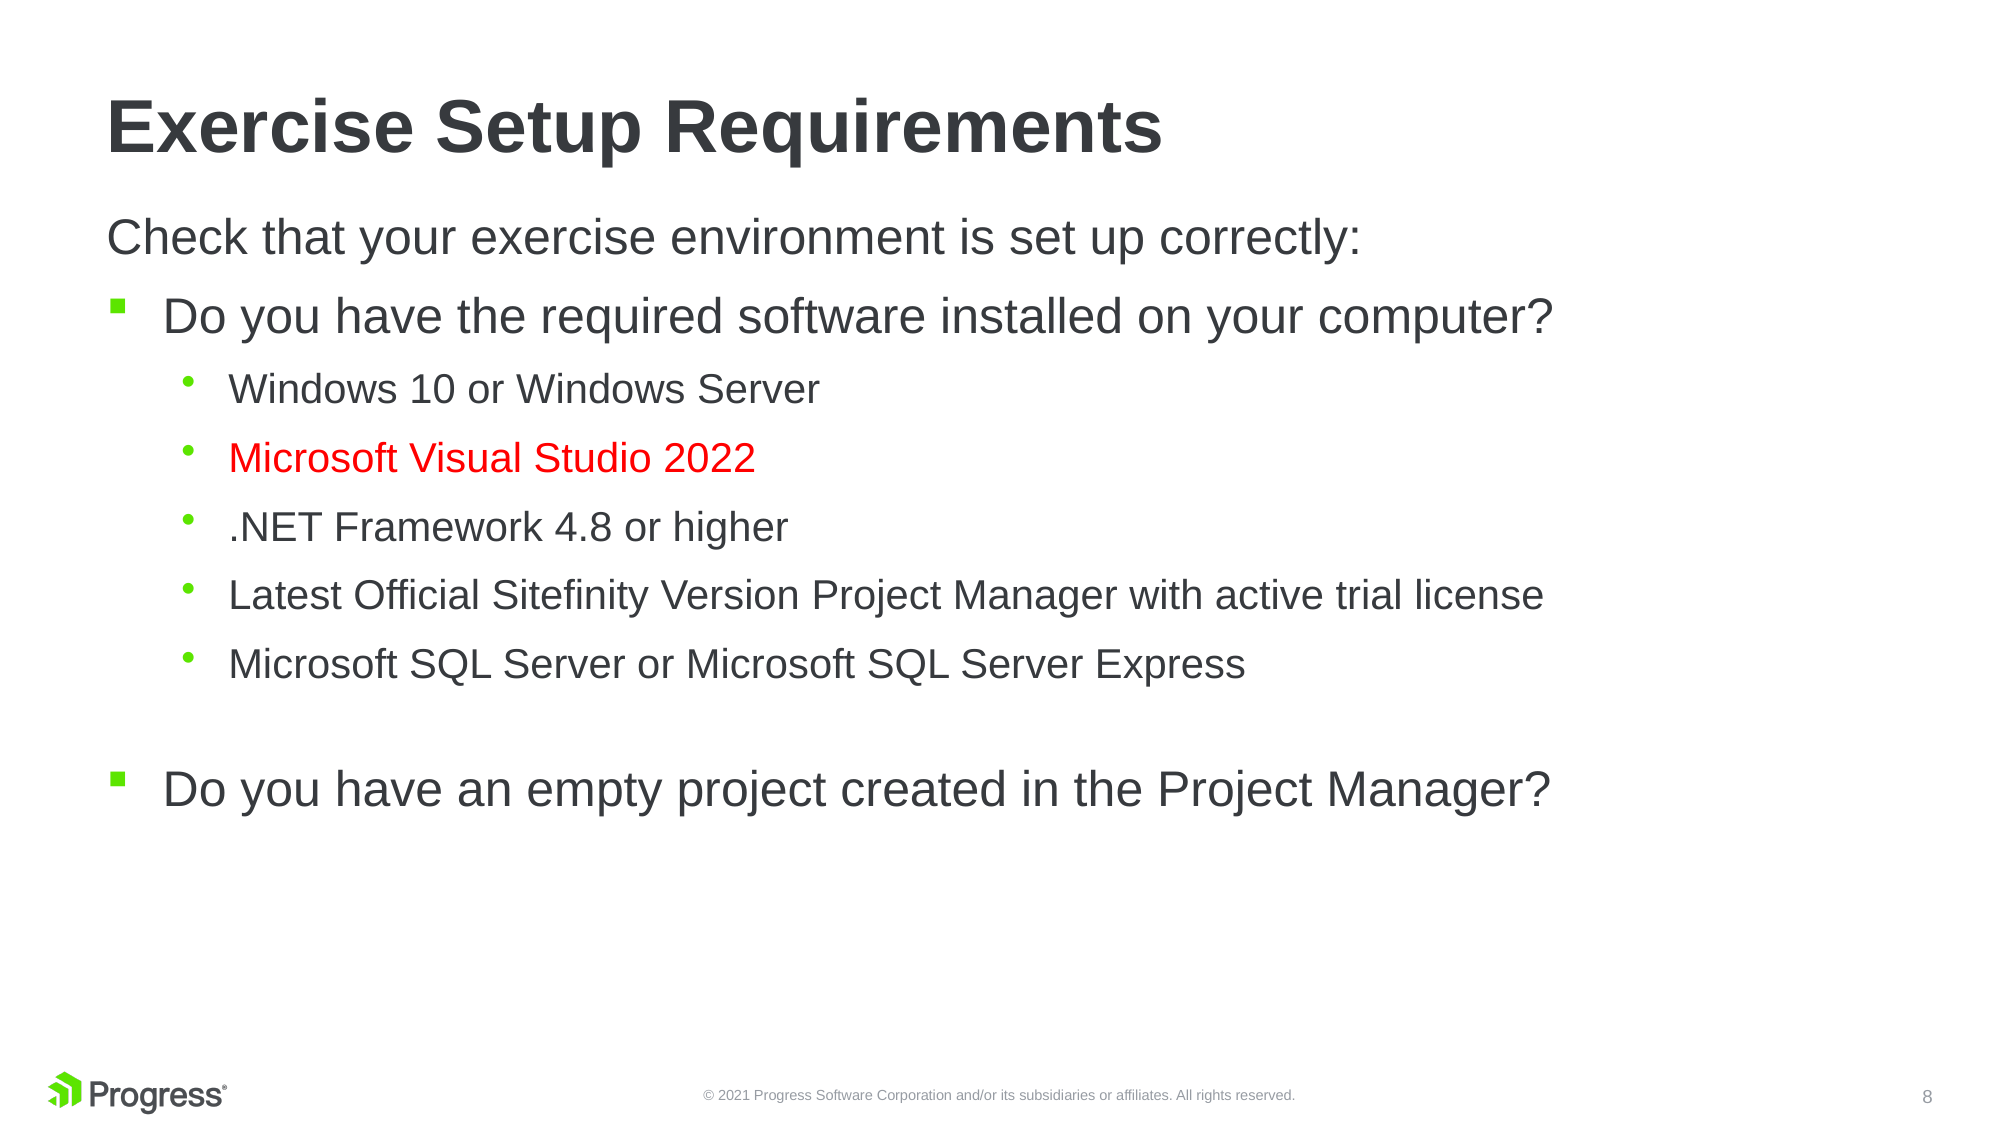

# Exercise Setup Requirements
Check that your exercise environment is set up correctly:
Do you have the required software installed on your computer?
Windows 10 or Windows Server
Microsoft Visual Studio 2022
.NET Framework 4.8 or higher
Latest Official Sitefinity Version Project Manager with active trial license
Microsoft SQL Server or Microsoft SQL Server Express
Do you have an empty project created in the Project Manager?